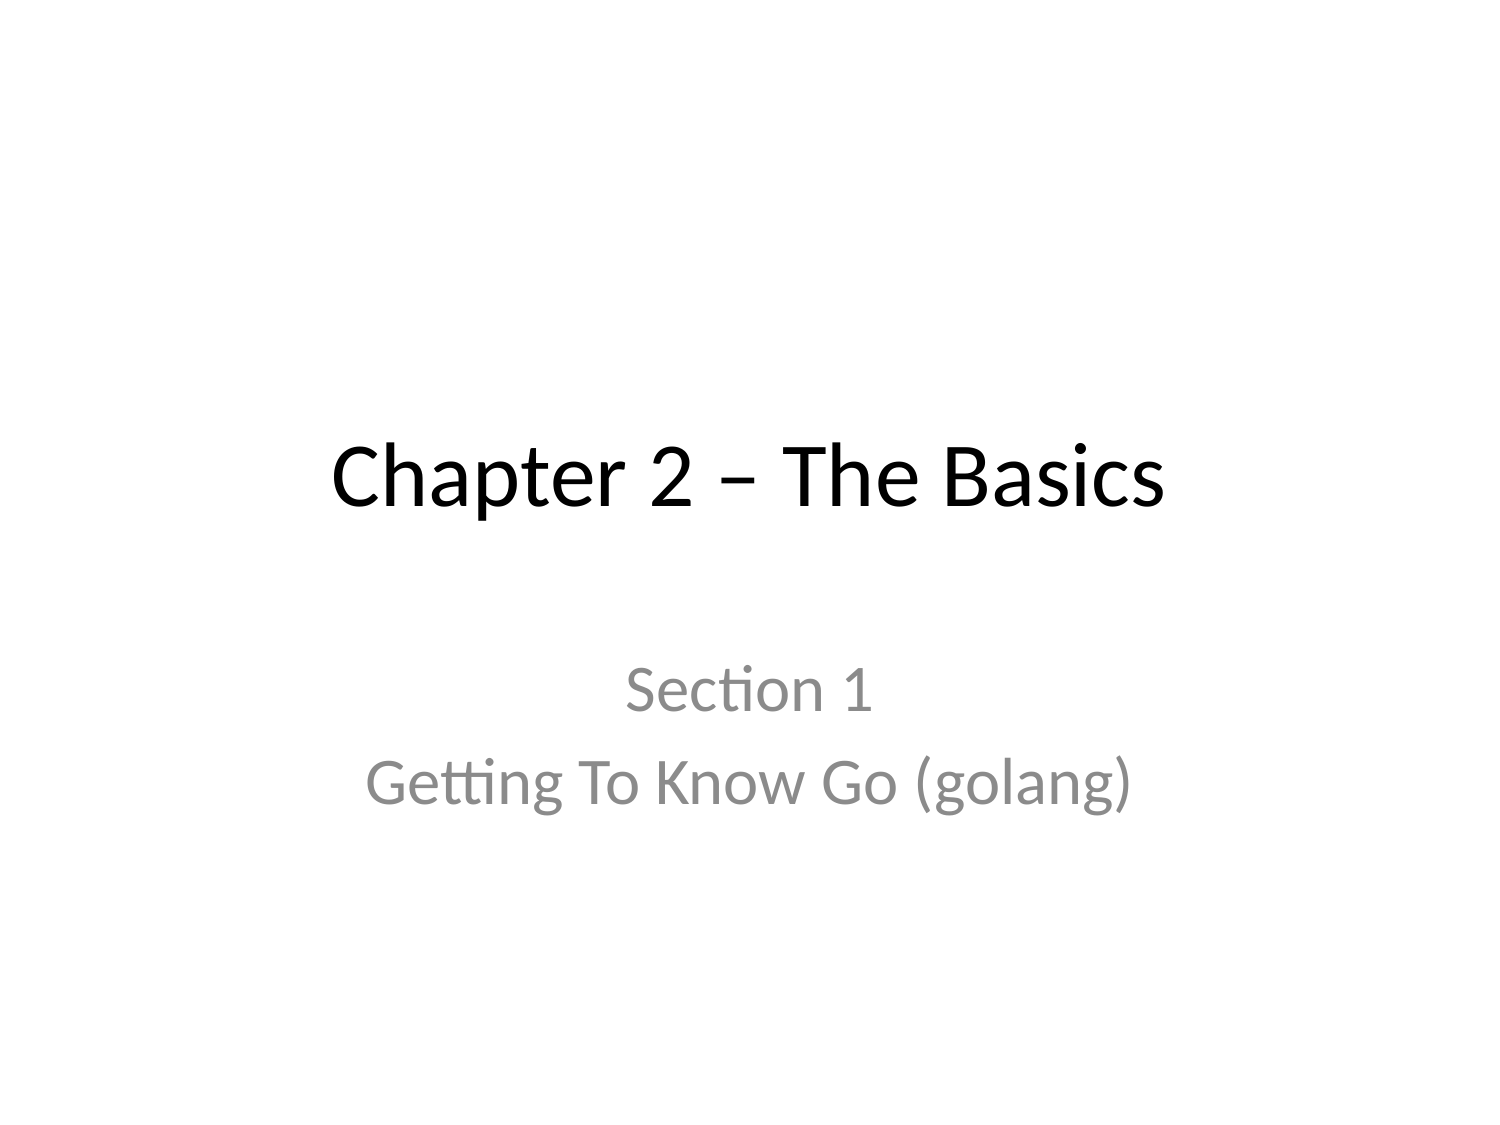

# Chapter 2 – The Basics
Section 1
Getting To Know Go (golang)